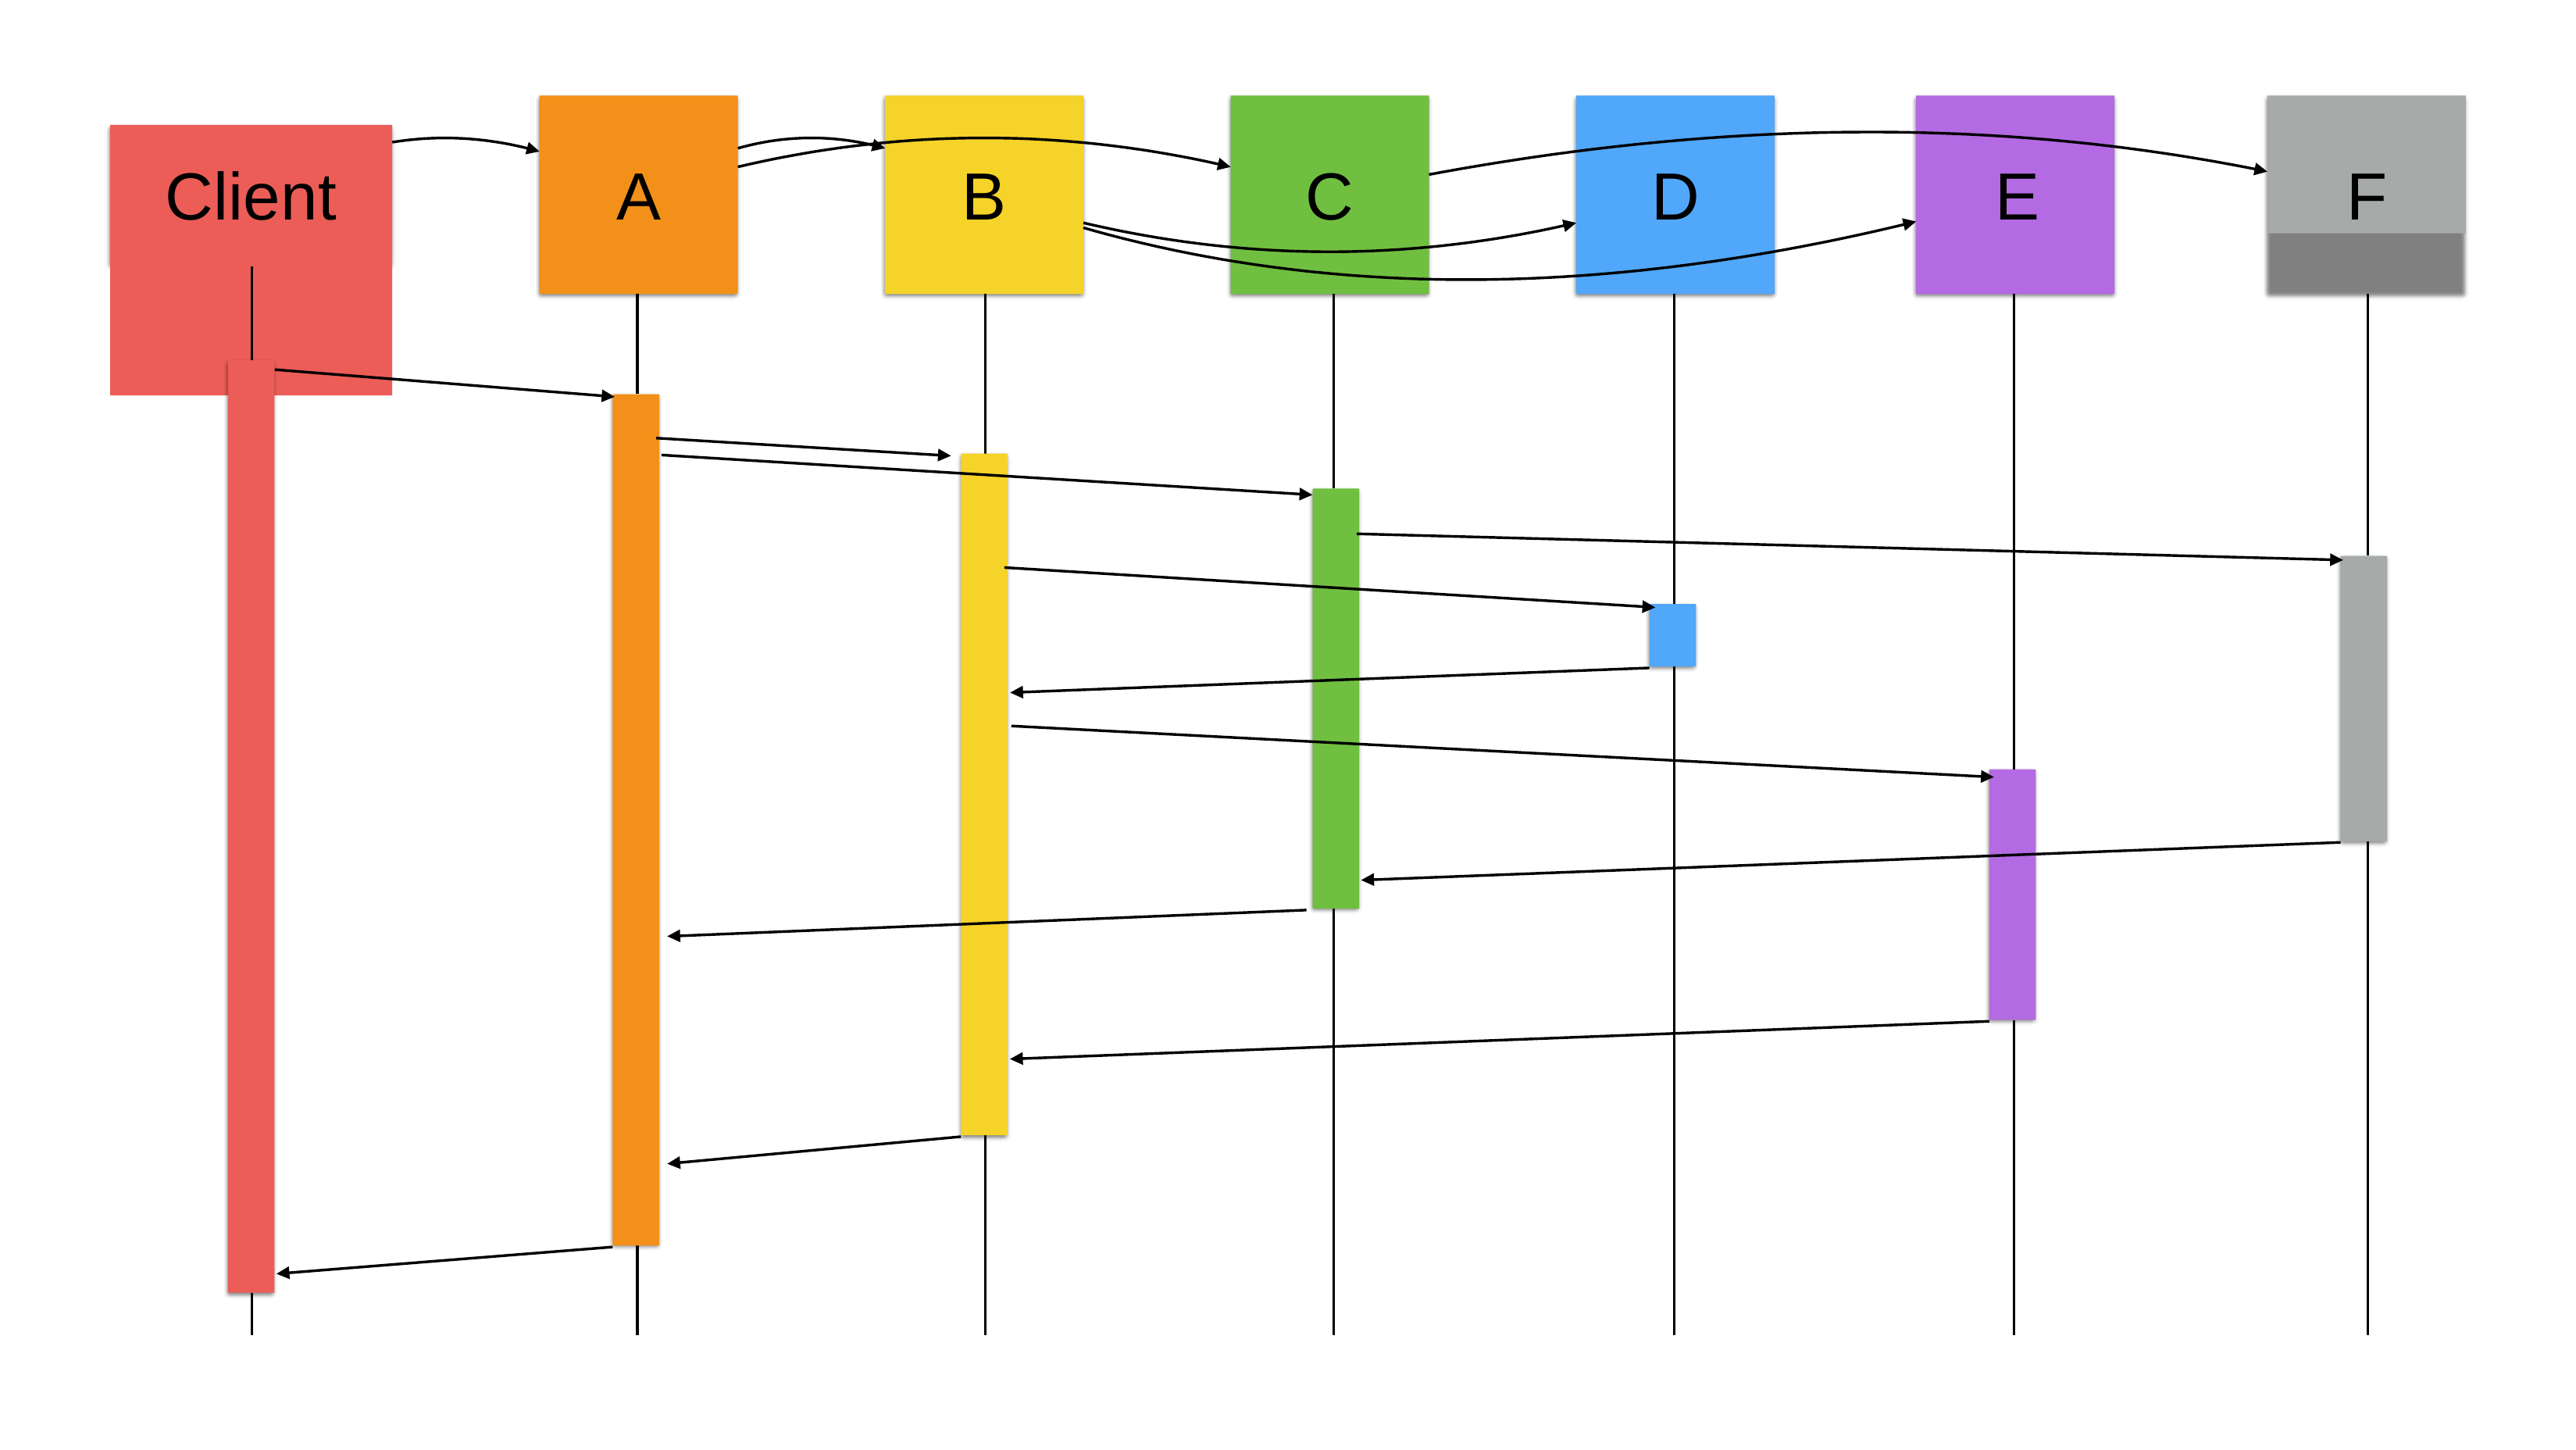

F

# Client

A
B
C
D
E